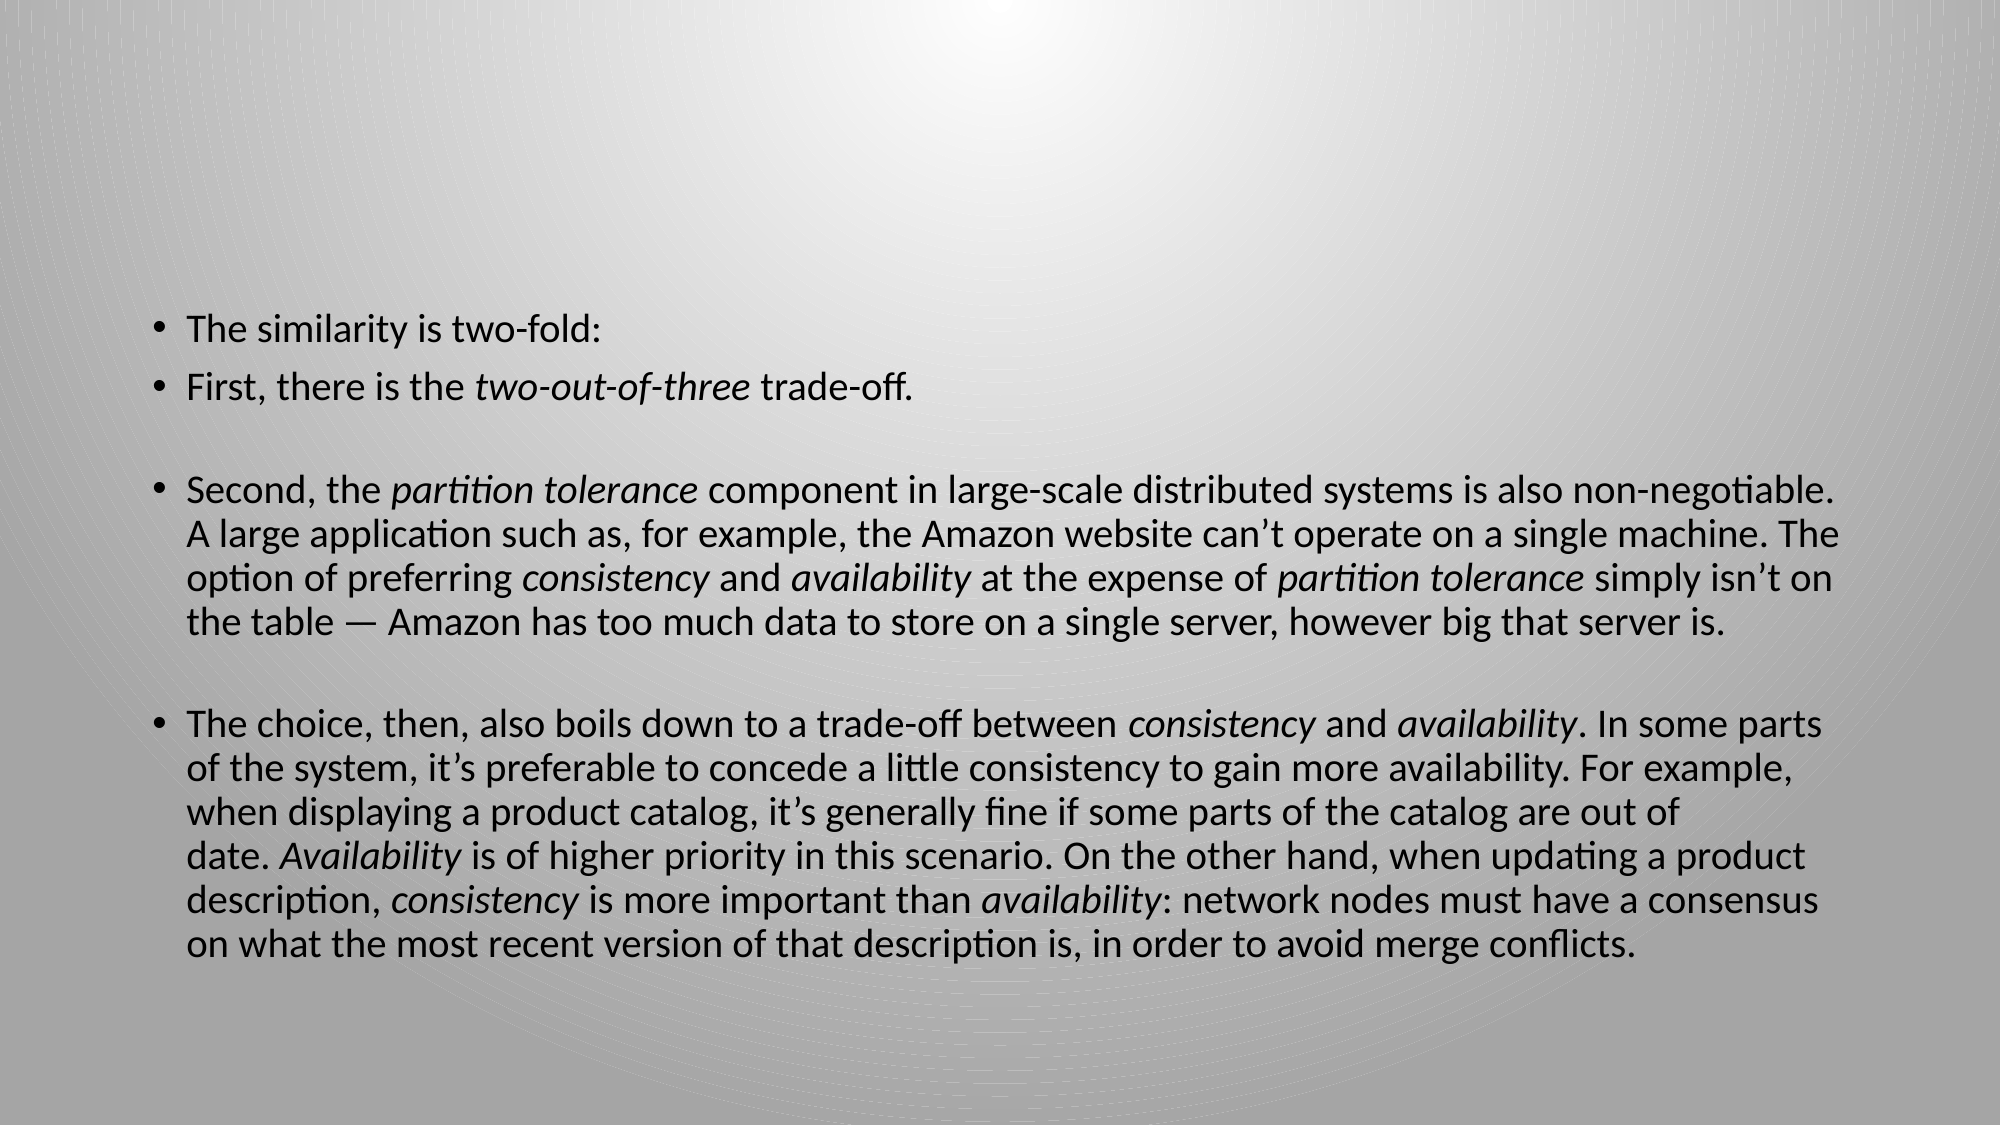

#
The similarity is two-fold:
First, there is the two-out-of-three trade-off.
Second, the partition tolerance component in large-scale distributed systems is also non-negotiable. A large application such as, for example, the Amazon website can’t operate on a single machine. The option of preferring consistency and availability at the expense of partition tolerance simply isn’t on the table — Amazon has too much data to store on a single server, however big that server is.
The choice, then, also boils down to a trade-off between consistency and availability. In some parts of the system, it’s preferable to concede a little consistency to gain more availability. For example, when displaying a product catalog, it’s generally fine if some parts of the catalog are out of date. Availability is of higher priority in this scenario. On the other hand, when updating a product description, consistency is more important than availability: network nodes must have a consensus on what the most recent version of that description is, in order to avoid merge conflicts.